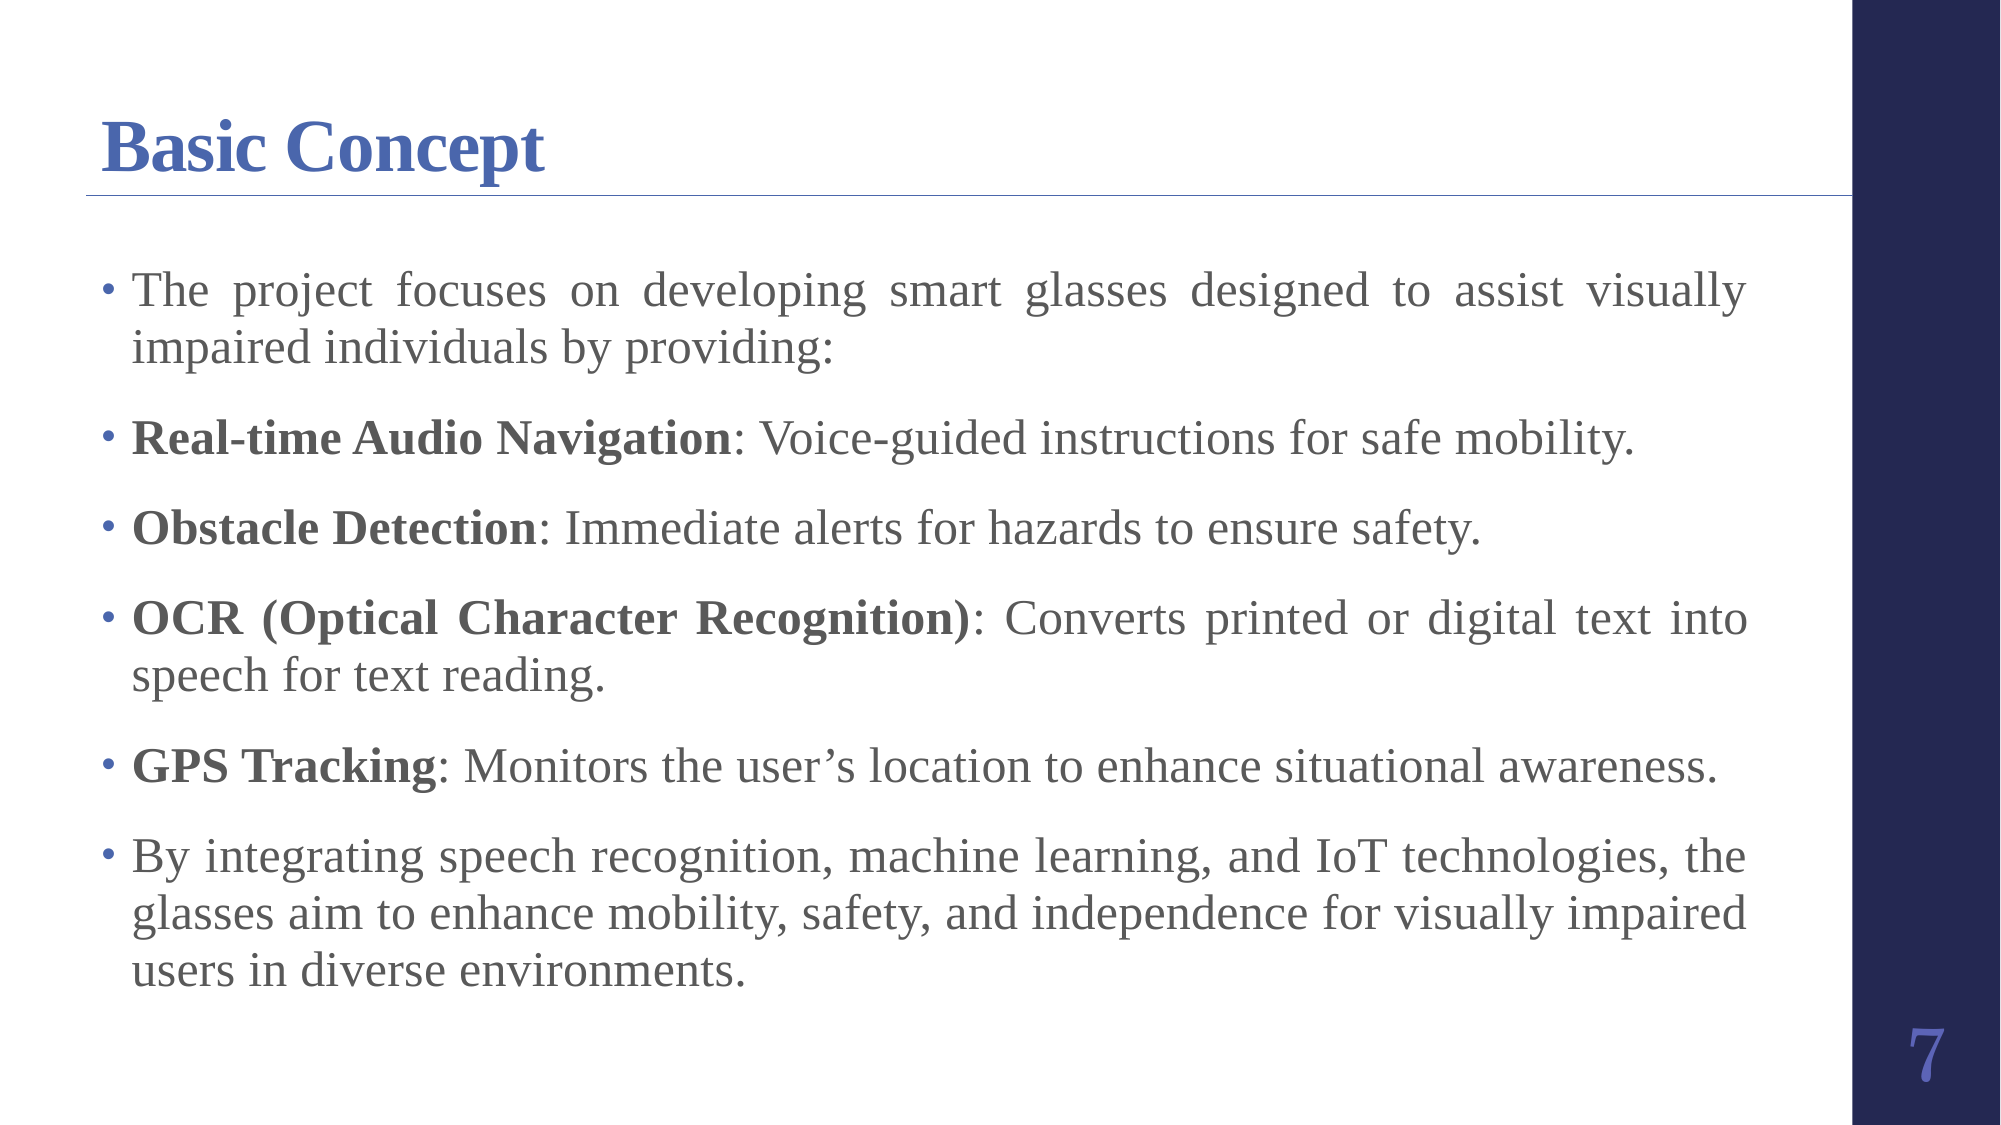

# Basic Concept
The project focuses on developing smart glasses designed to assist visually impaired individuals by providing:
Real-time Audio Navigation: Voice-guided instructions for safe mobility.
Obstacle Detection: Immediate alerts for hazards to ensure safety.
OCR (Optical Character Recognition): Converts printed or digital text into speech for text reading.
GPS Tracking: Monitors the user’s location to enhance situational awareness.
By integrating speech recognition, machine learning, and IoT technologies, the glasses aim to enhance mobility, safety, and independence for visually impaired users in diverse environments.

7